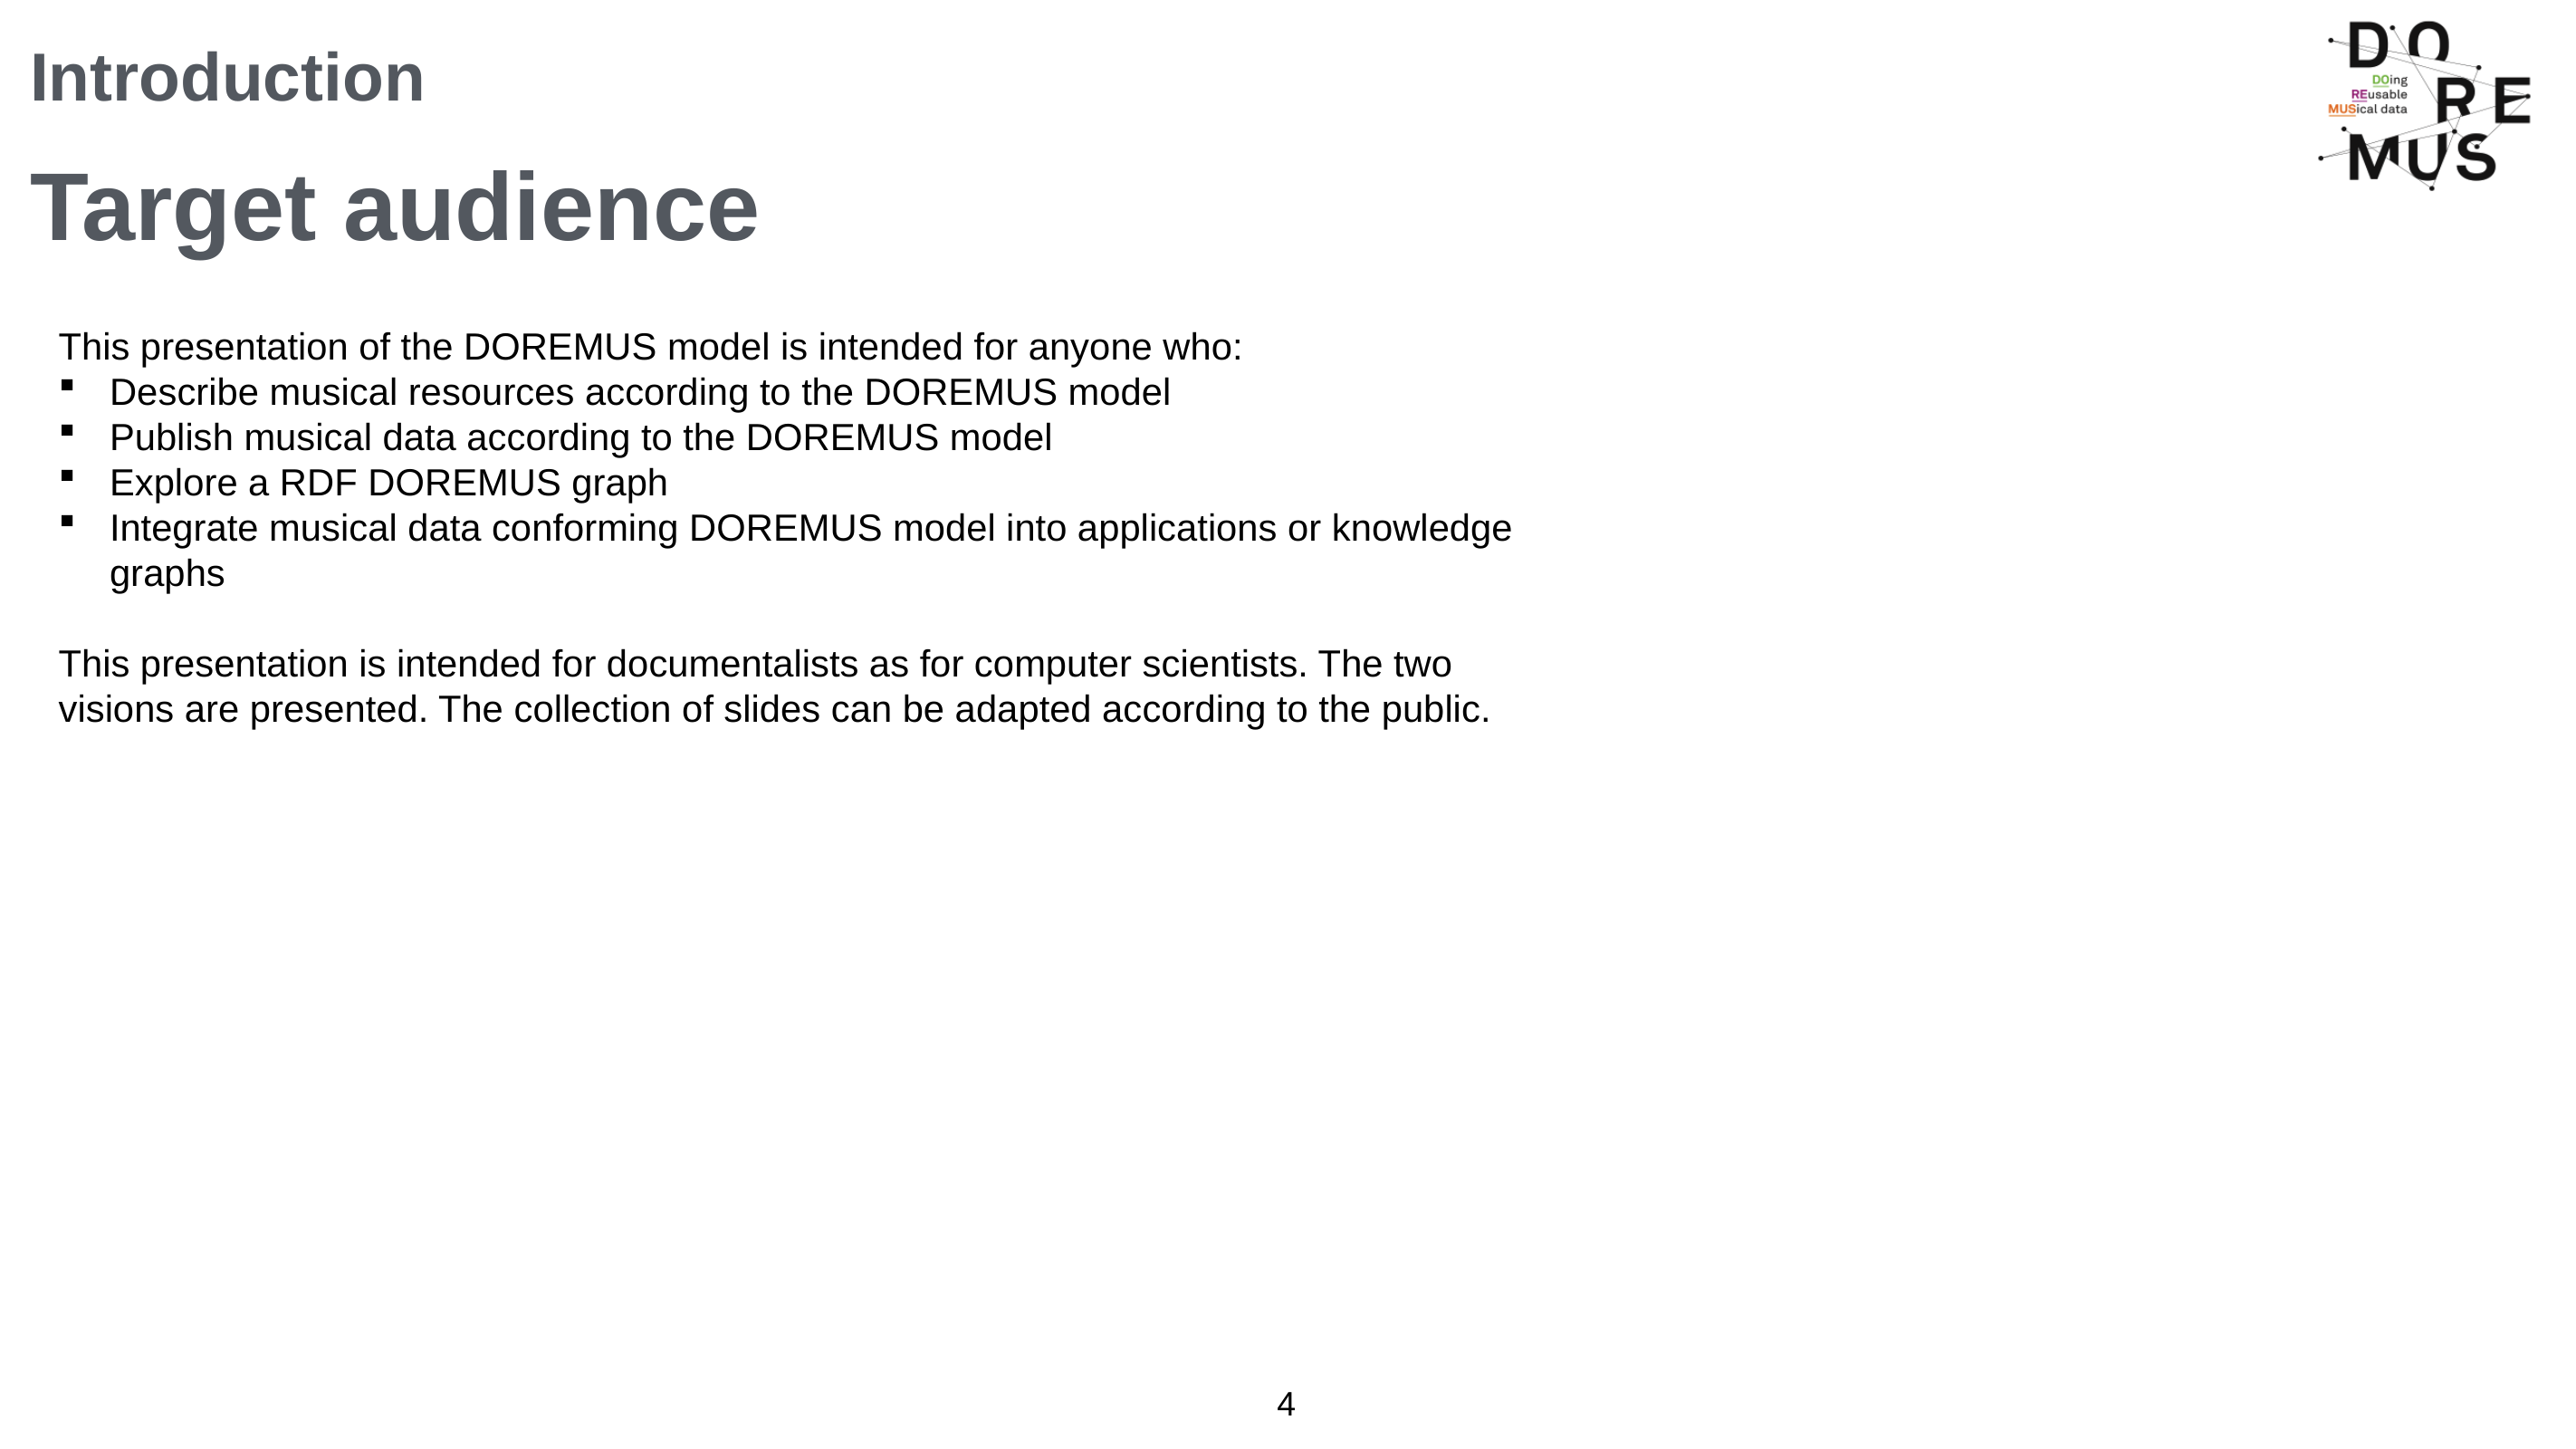

# Introduction
Target audience
This presentation of the DOREMUS model is intended for anyone who:
Describe musical resources according to the DOREMUS model
Publish musical data according to the DOREMUS model
Explore a RDF DOREMUS graph
Integrate musical data conforming DOREMUS model into applications or knowledge graphs

This presentation is intended for documentalists as for computer scientists. The two visions are presented. The collection of slides can be adapted according to the public.
4